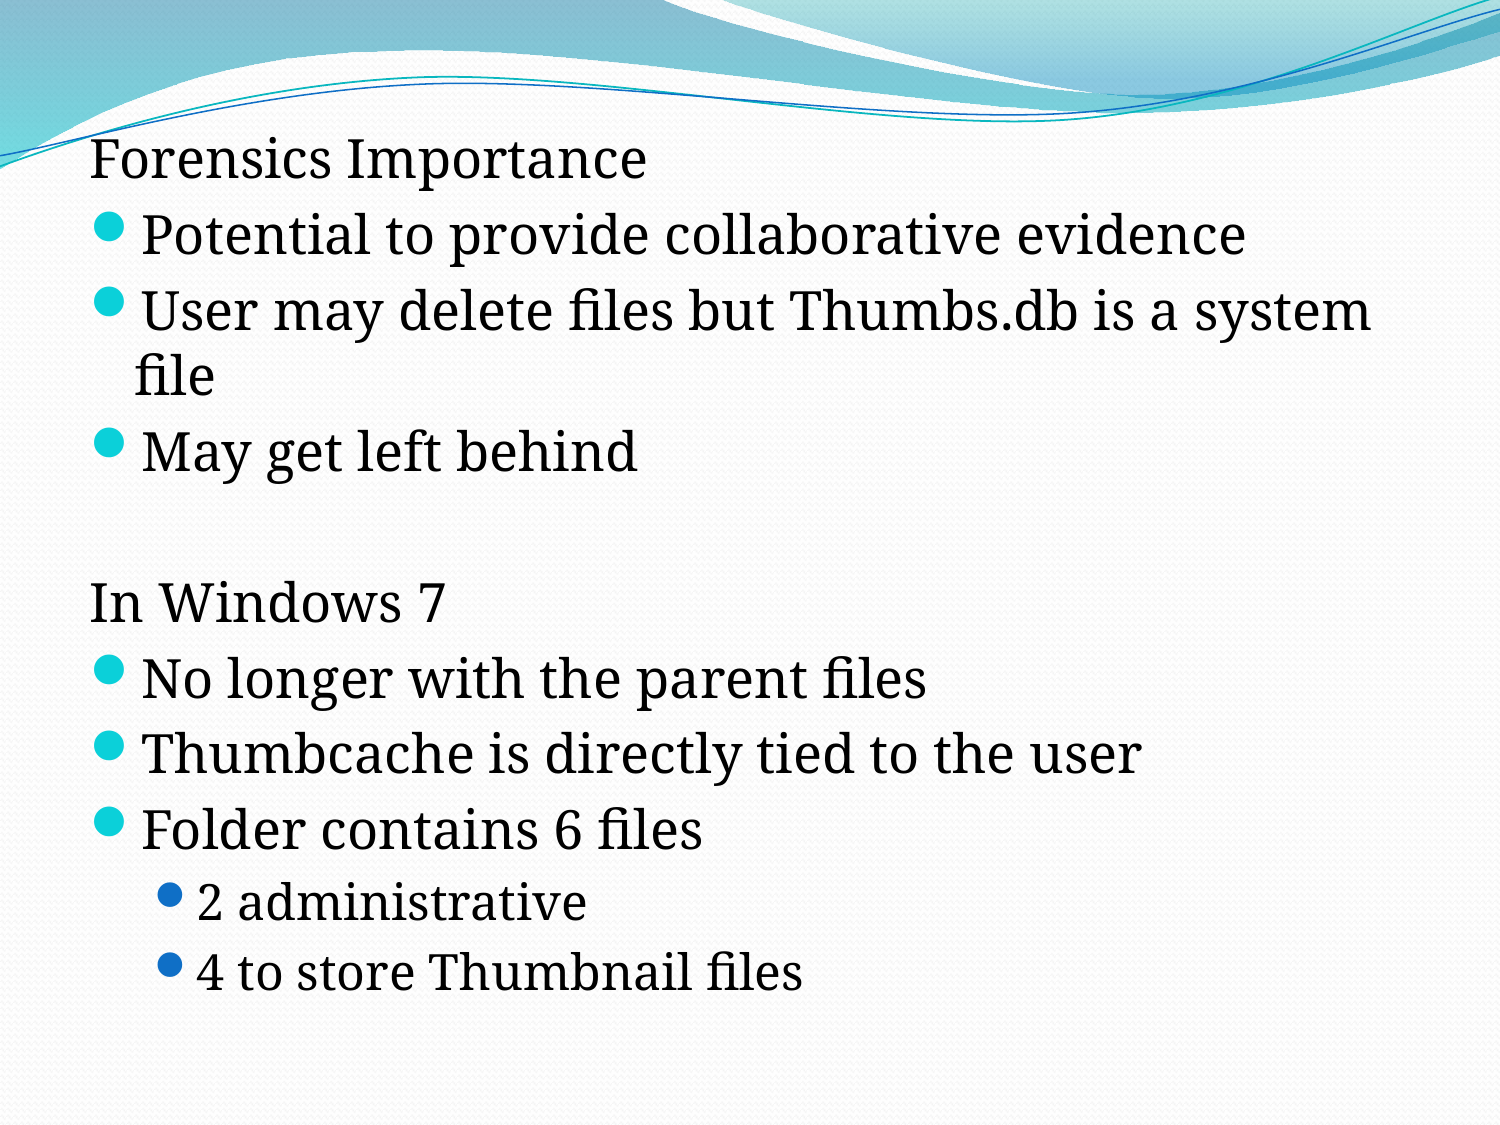

Forensics Importance
Potential to provide collaborative evidence
User may delete files but Thumbs.db is a system file
May get left behind

In Windows 7
No longer with the parent files
Thumbcache is directly tied to the user
Folder contains 6 files
2 administrative
4 to store Thumbnail files